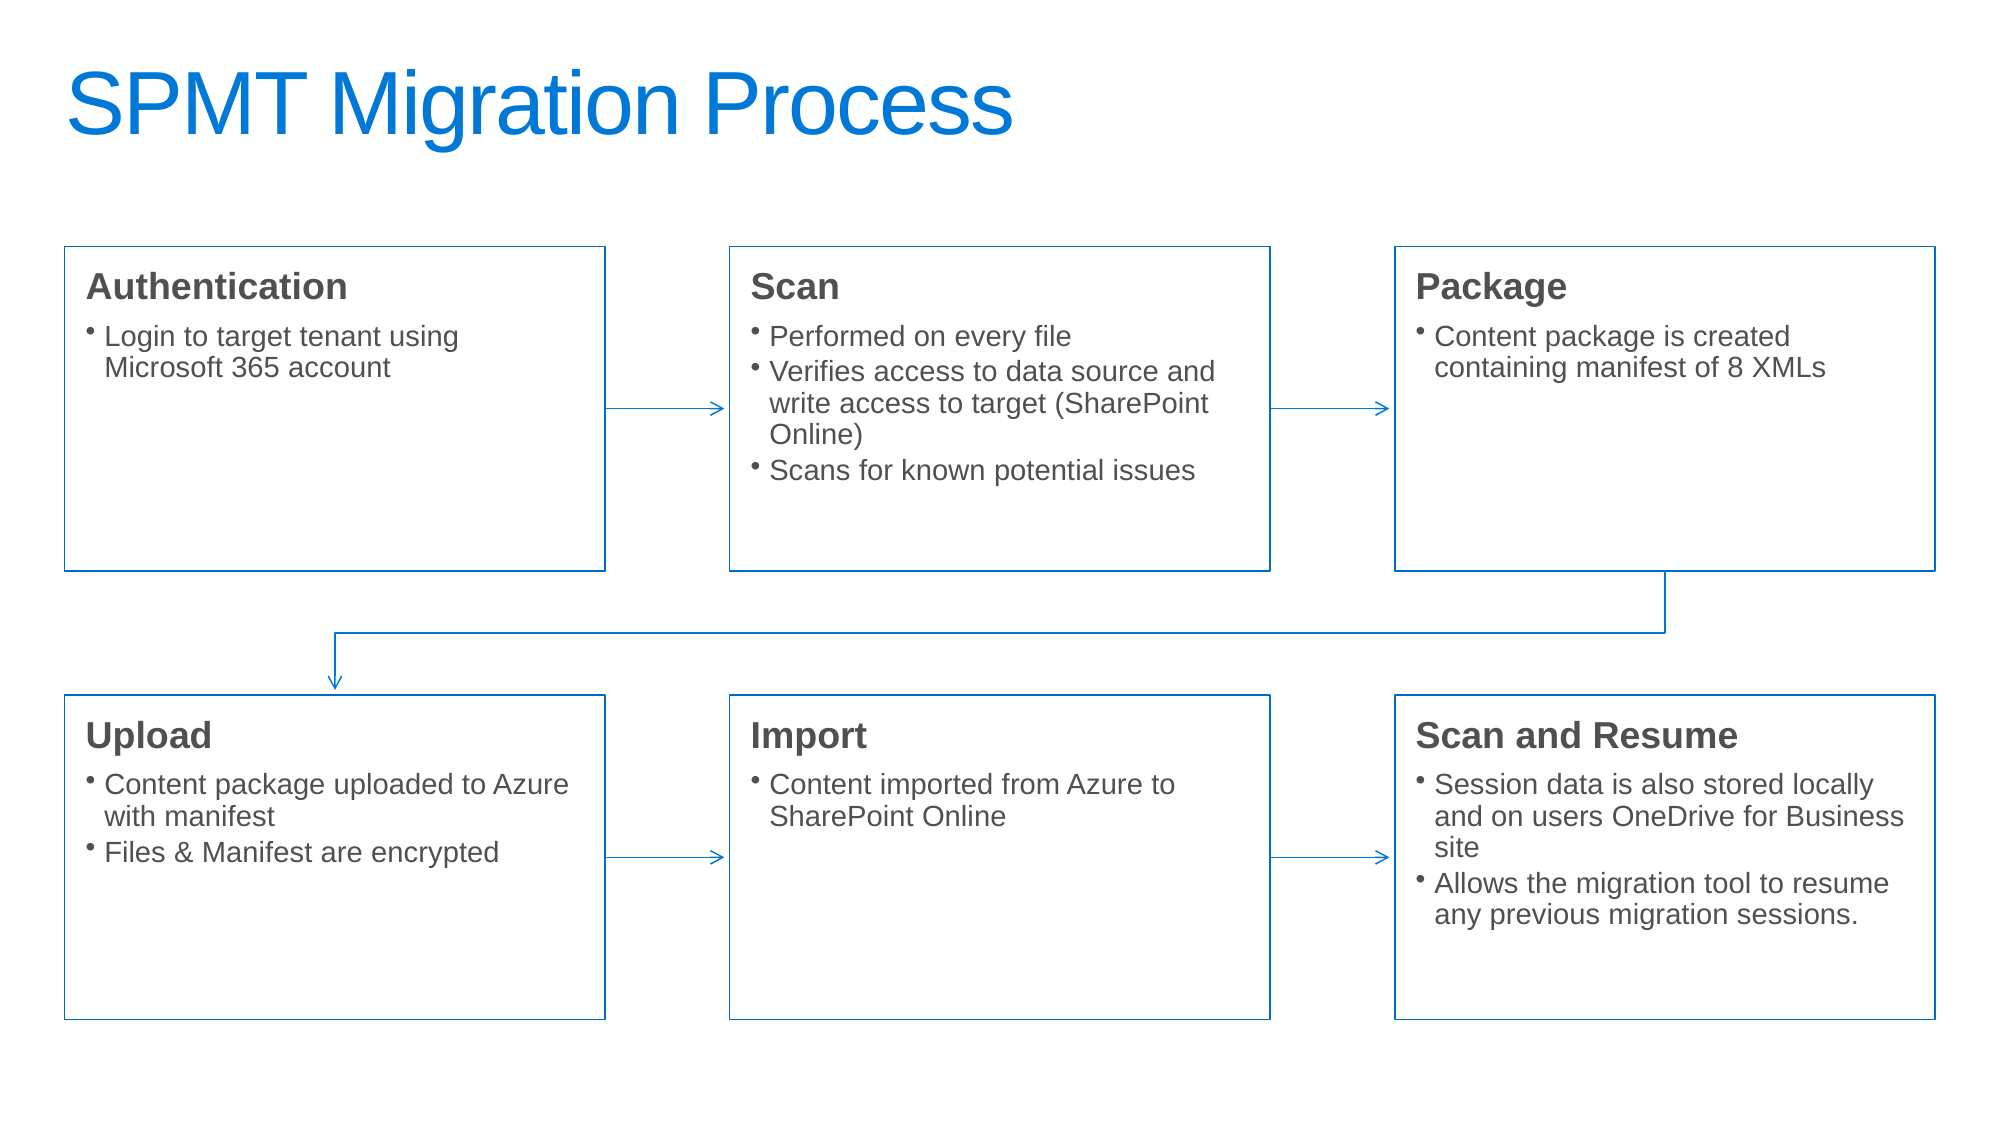

# SPMT Migration Process

Authentication
Login to target tenant using Microsoft 365 account

Scan
Performed on every file
Verifies access to data source and write access to target (SharePoint Online)
Scans for known potential issues

Package
Content package is created containing manifest of 8 XMLs

Upload
Content package uploaded to Azure with manifest
Files & Manifest are encrypted

Import
Content imported from Azure to SharePoint Online
Scan and Resume
Session data is also stored locally and on users OneDrive for Business site
Allows the migration tool to resume any previous migration sessions.